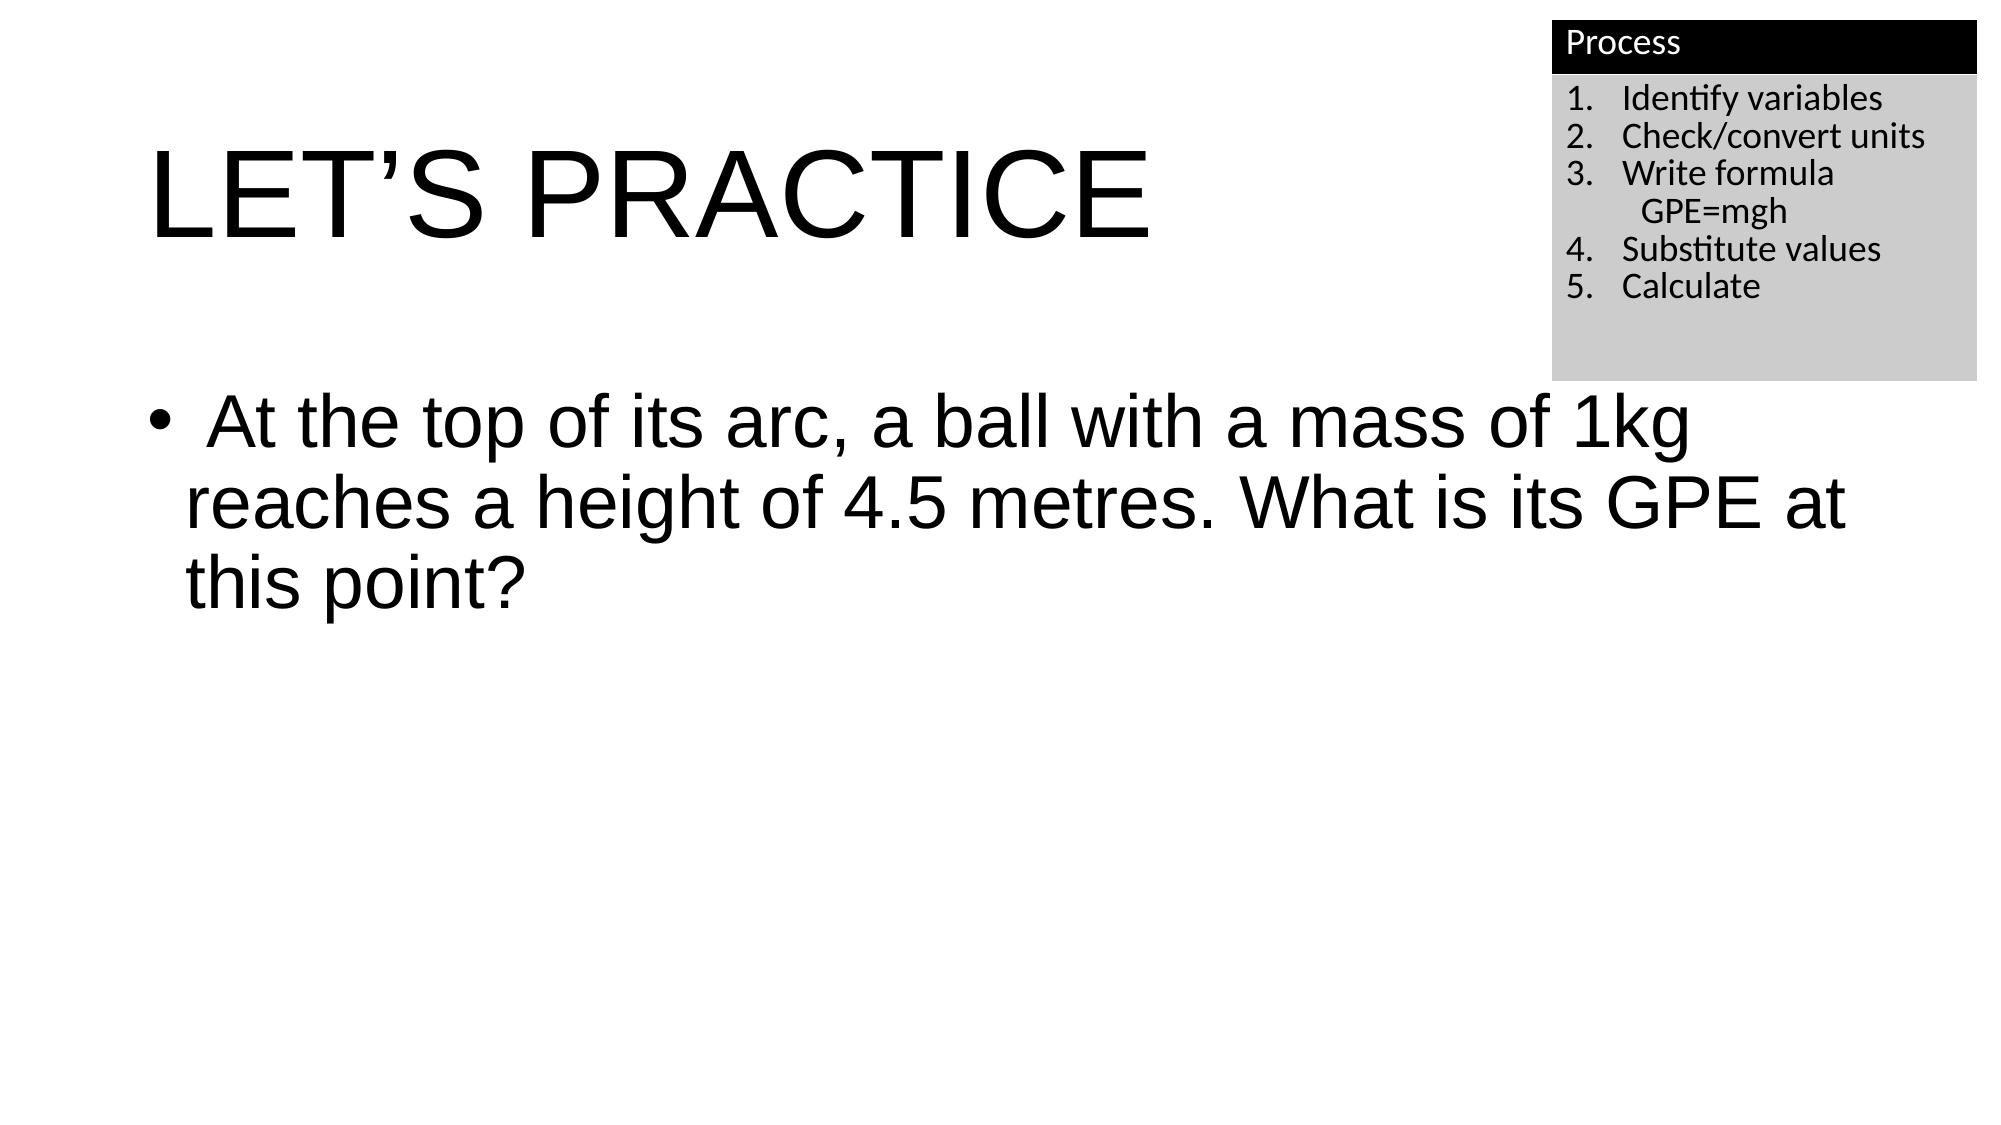

| Process |
| --- |
| Identify variables Check/convert units Write formula GPE=mgh Substitute values Calculate |
# LET’S PRACTICE
 At the top of its arc, a ball with a mass of 1kg reaches a height of 4.5 metres. What is its GPE at this point?